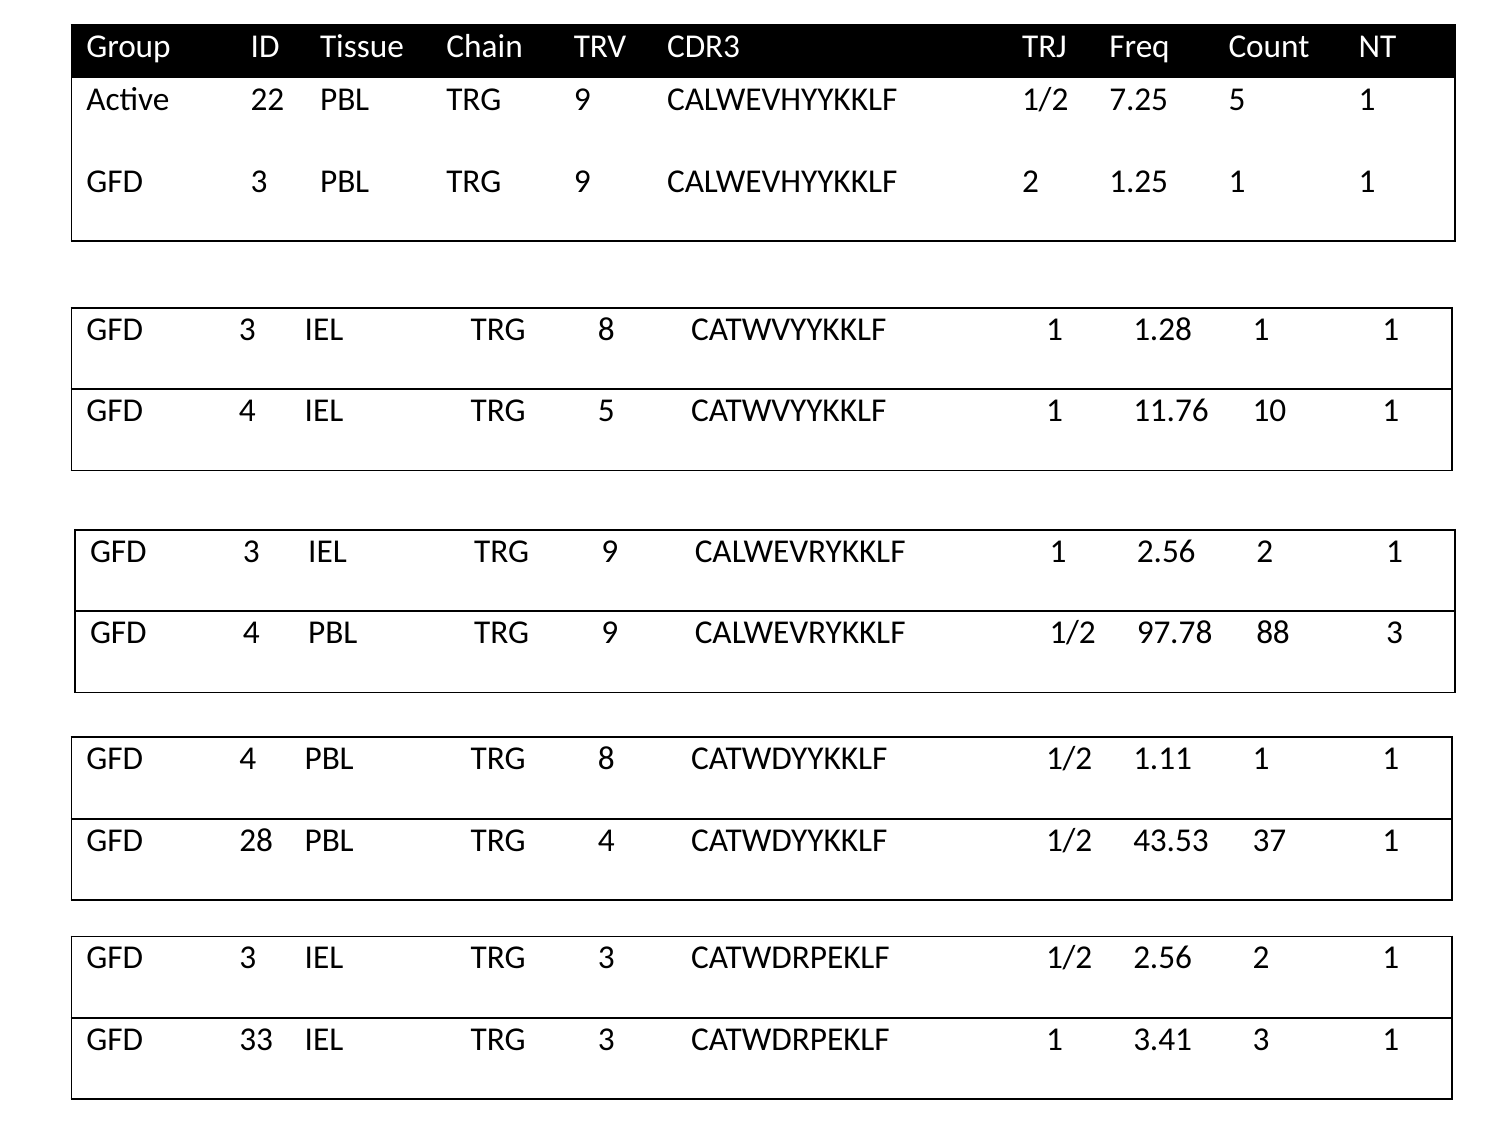

| Group | ID | Tissue | Chain | TRV | CDR3 | TRJ | Freq | Count | NT |
| --- | --- | --- | --- | --- | --- | --- | --- | --- | --- |
| Active | 22 | PBL | TRG | 9 | CALWEVHYYKKLF | 1/2 | 7.25 | 5 | 1 |
| GFD | 3 | PBL | TRG | 9 | CALWEVHYYKKLF | 2 | 1.25 | 1 | 1 |
| GFD | 3 | IEL | TRG | 8 | CATWVYYKKLF | 1 | 1.28 | 1 | 1 |
| --- | --- | --- | --- | --- | --- | --- | --- | --- | --- |
| GFD | 4 | IEL | TRG | 5 | CATWVYYKKLF | 1 | 11.76 | 10 | 1 |
| GFD | 3 | IEL | TRG | 9 | CALWEVRYKKLF | 1 | 2.56 | 2 | 1 |
| --- | --- | --- | --- | --- | --- | --- | --- | --- | --- |
| GFD | 4 | PBL | TRG | 9 | CALWEVRYKKLF | 1/2 | 97.78 | 88 | 3 |
| GFD | 4 | PBL | TRG | 8 | CATWDYYKKLF | 1/2 | 1.11 | 1 | 1 |
| --- | --- | --- | --- | --- | --- | --- | --- | --- | --- |
| GFD | 28 | PBL | TRG | 4 | CATWDYYKKLF | 1/2 | 43.53 | 37 | 1 |
| GFD | 3 | IEL | TRG | 3 | CATWDRPEKLF | 1/2 | 2.56 | 2 | 1 |
| --- | --- | --- | --- | --- | --- | --- | --- | --- | --- |
| GFD | 33 | IEL | TRG | 3 | CATWDRPEKLF | 1 | 3.41 | 3 | 1 |